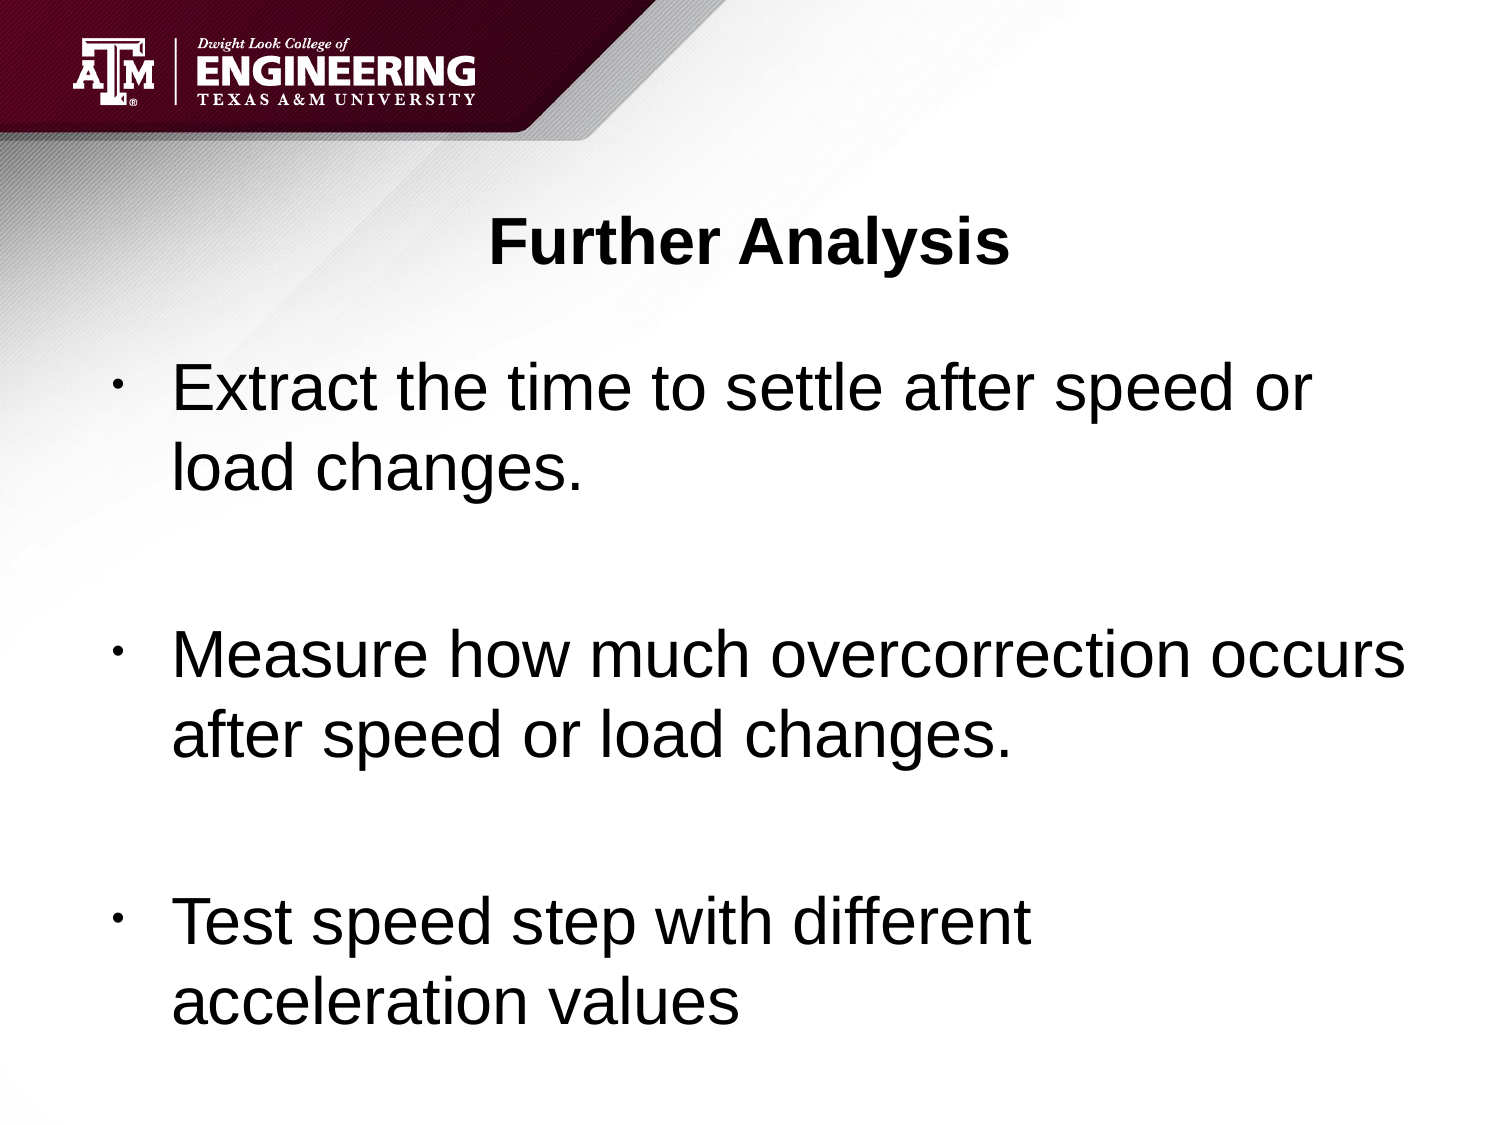

# Further Analysis
Extract the time to settle after speed or load changes.

Measure how much overcorrection occurs after speed or load changes.

Test speed step with different acceleration values